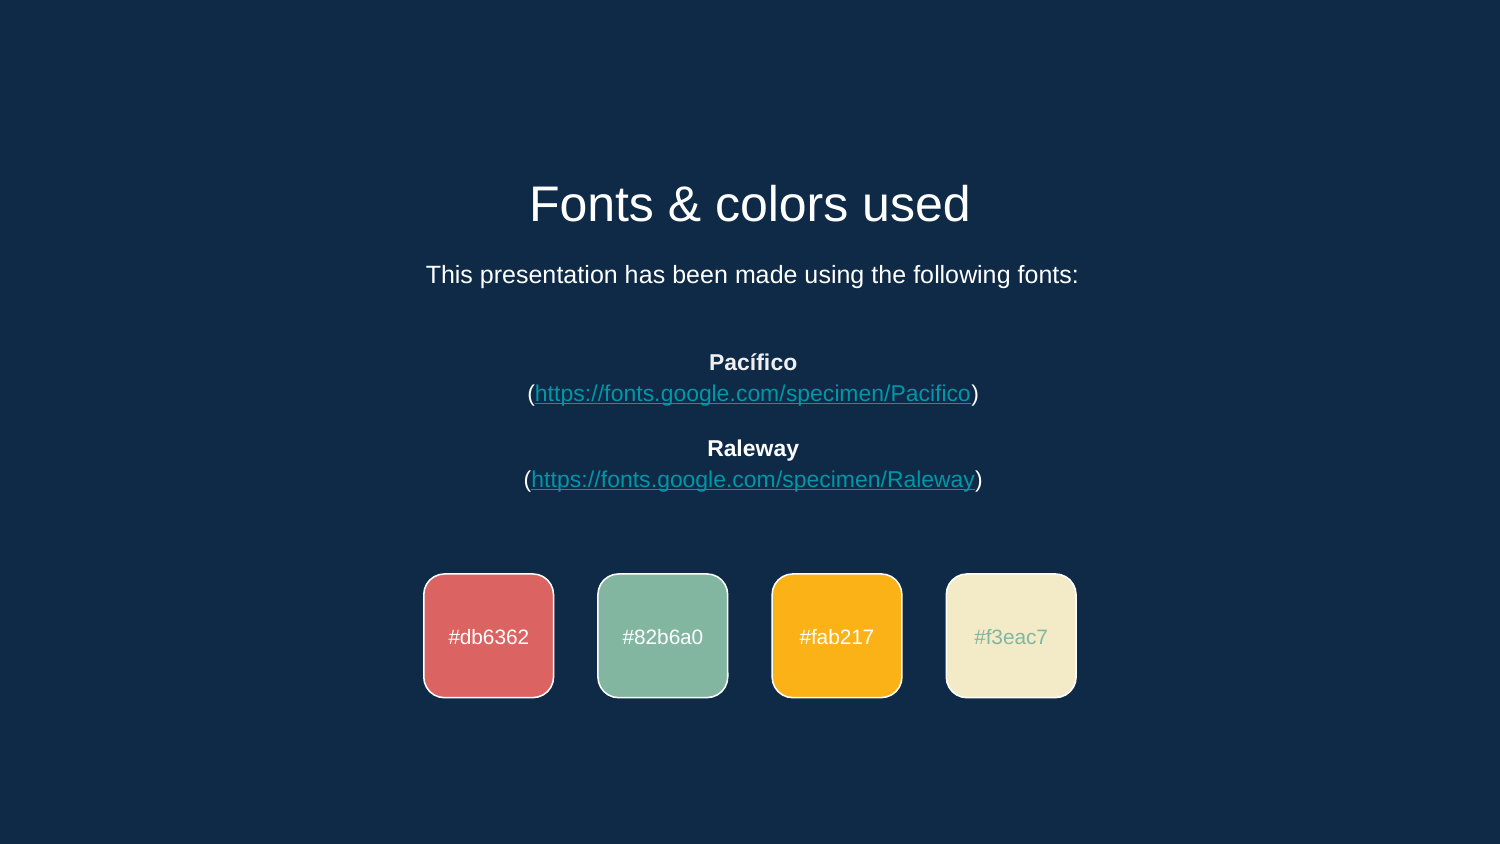

Fonts & colors used
This presentation has been made using the following fonts:

Pacífico
(https://fonts.google.com/specimen/Pacifico)

Raleway
(https://fonts.google.com/specimen/Raleway)

#db6362
#82b6a0
#fab217
#f3eac7